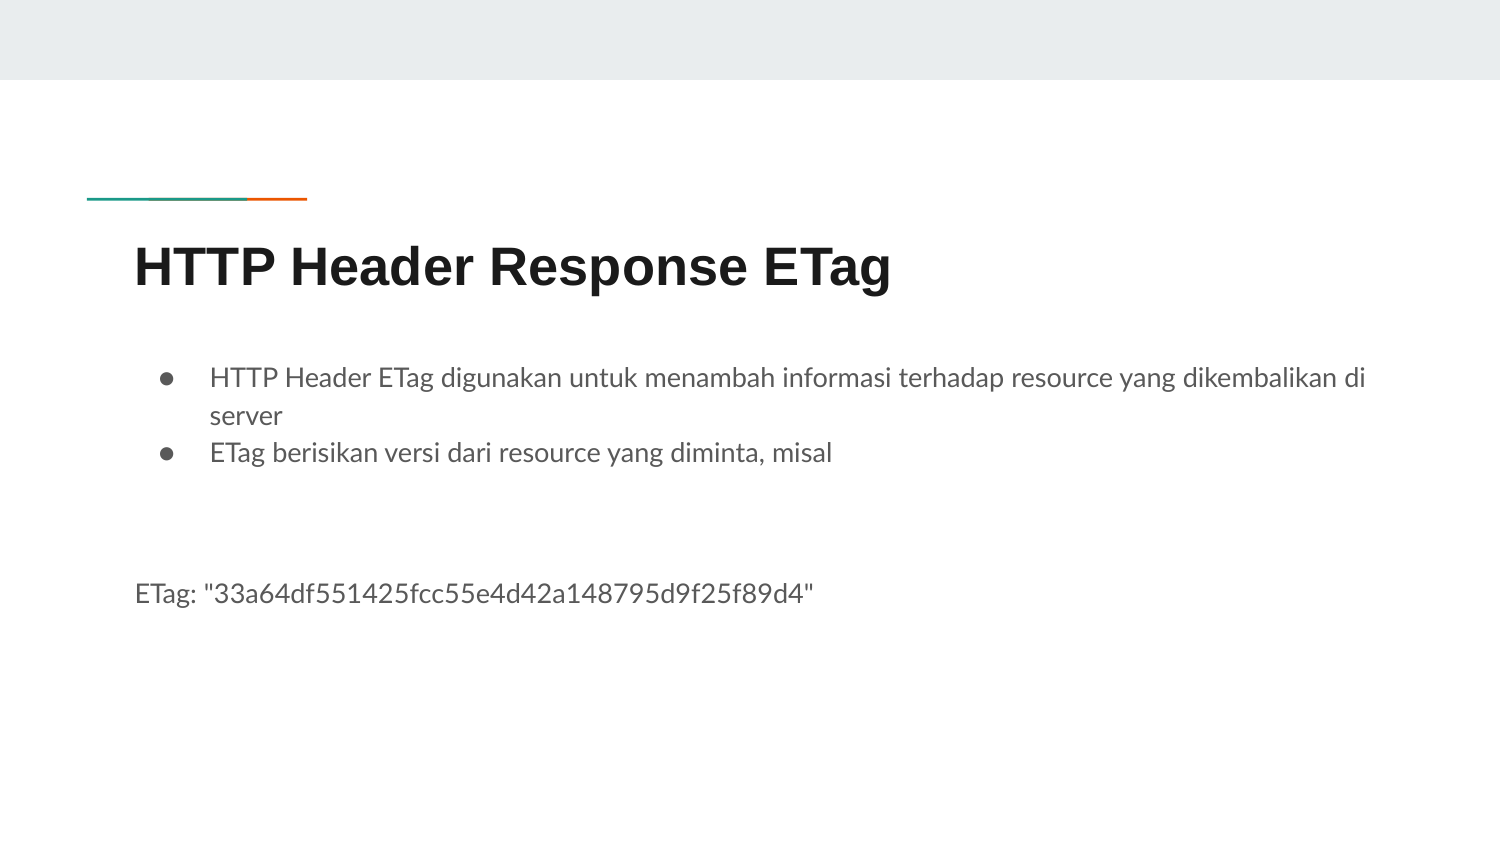

# HTTP Header Response ETag
HTTP Header ETag digunakan untuk menambah informasi terhadap resource yang dikembalikan di server
ETag berisikan versi dari resource yang diminta, misal

ETag: "33a64df551425fcc55e4d42a148795d9f25f89d4"